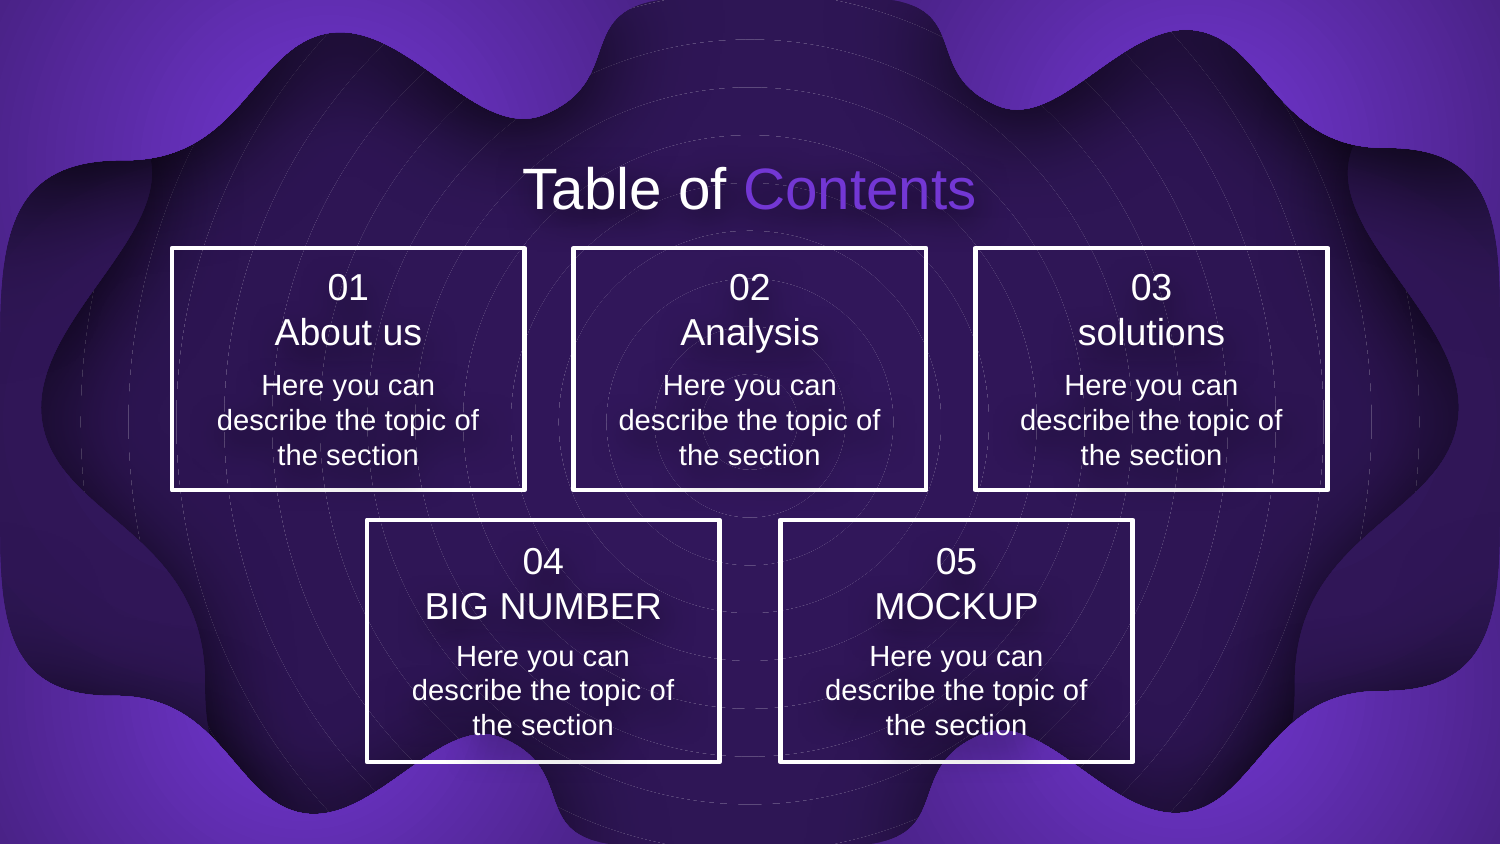

Table of Contents

# 01
About us
02
Analysis
03
solutions
Here you can describe the topic of the section
Here you can describe the topic of the section
Here you can describe the topic of the section

04
BIG NUMBER
05
MOCKUP
Here you can describe the topic of the section
Here you can describe the topic of the section